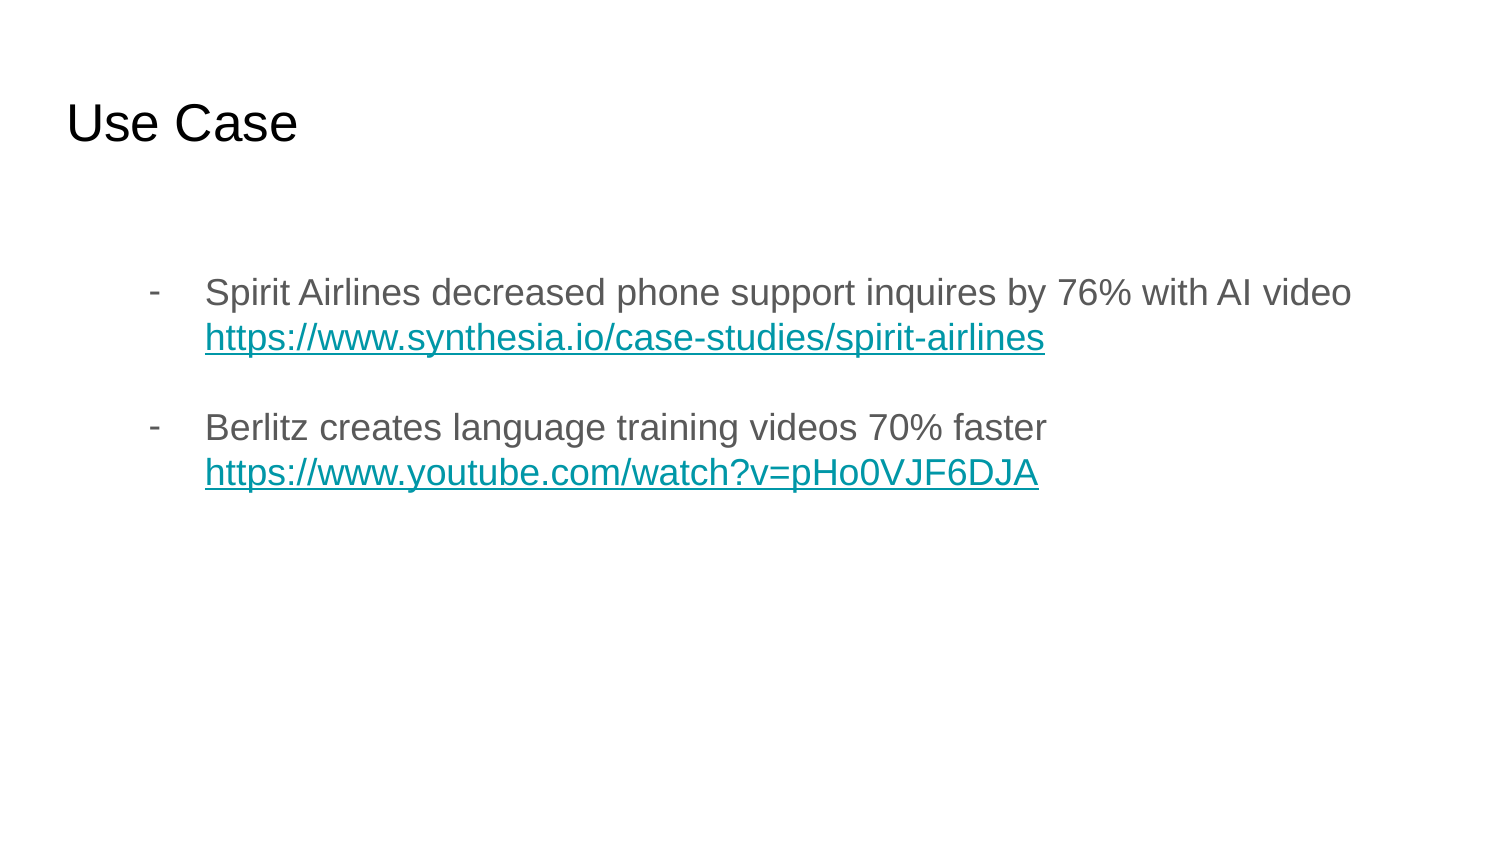

# Use Case

Spirit Airlines decreased phone support inquires by 76% with AI video
https://www.synthesia.io/case-studies/spirit-airlines

Berlitz creates language training videos 70% faster
https://www.youtube.com/watch?v=pHo0VJF6DJA